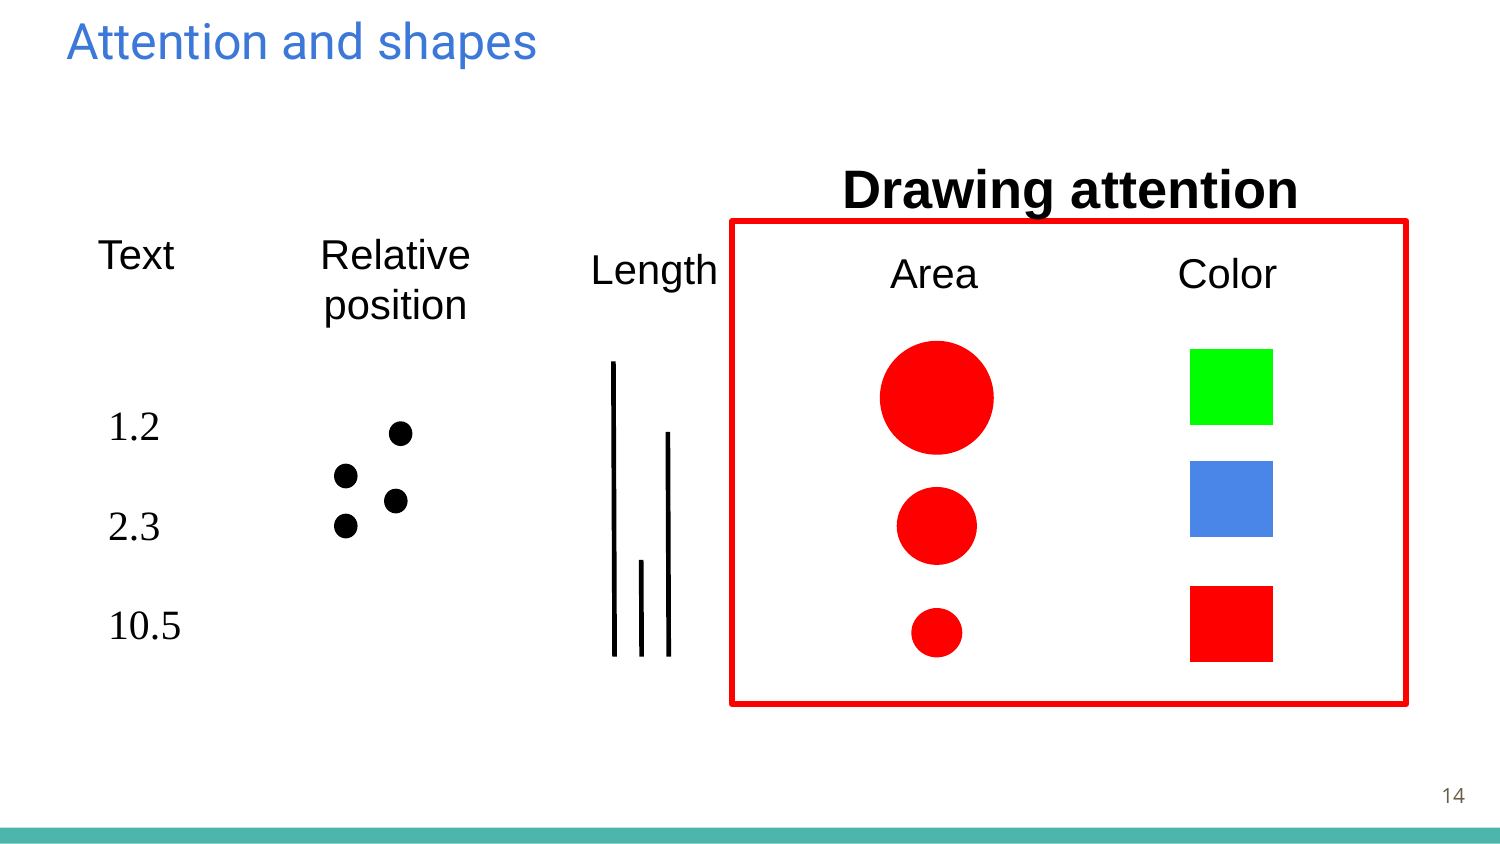

# Attention and shapes
Drawing attention
Text
Relative position

Length
Area
Color

1.2

2.3

10.5

14